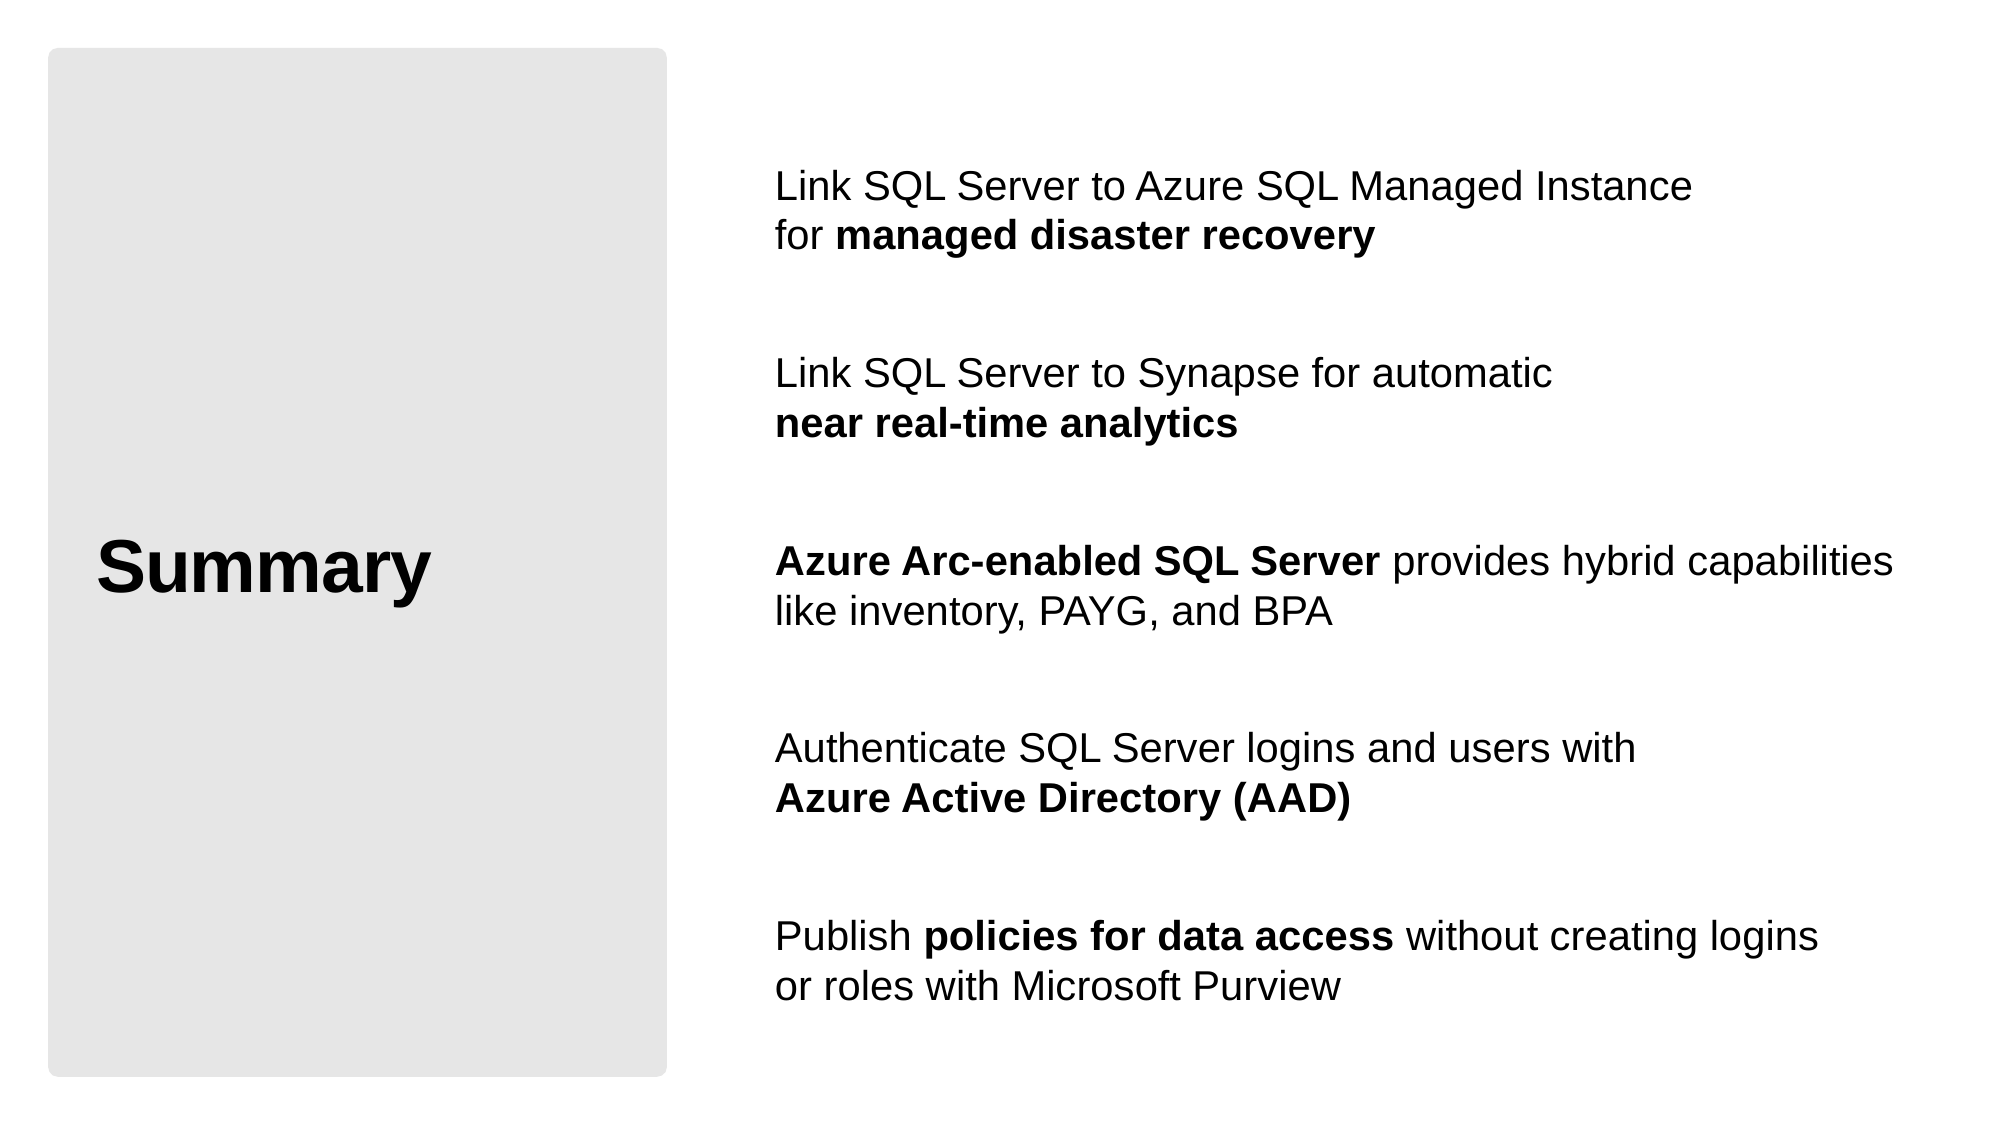

Link SQL Server to Azure SQL Managed Instance
for managed disaster recovery
Link SQL Server to Synapse for automatic
near real-time analytics
Azure Arc-enabled SQL Server provides hybrid capabilities like inventory, PAYG, and BPA
Authenticate SQL Server logins and users with
Azure Active Directory (AAD)
Publish policies for data access without creating logins
or roles with Microsoft Purview
# Summary